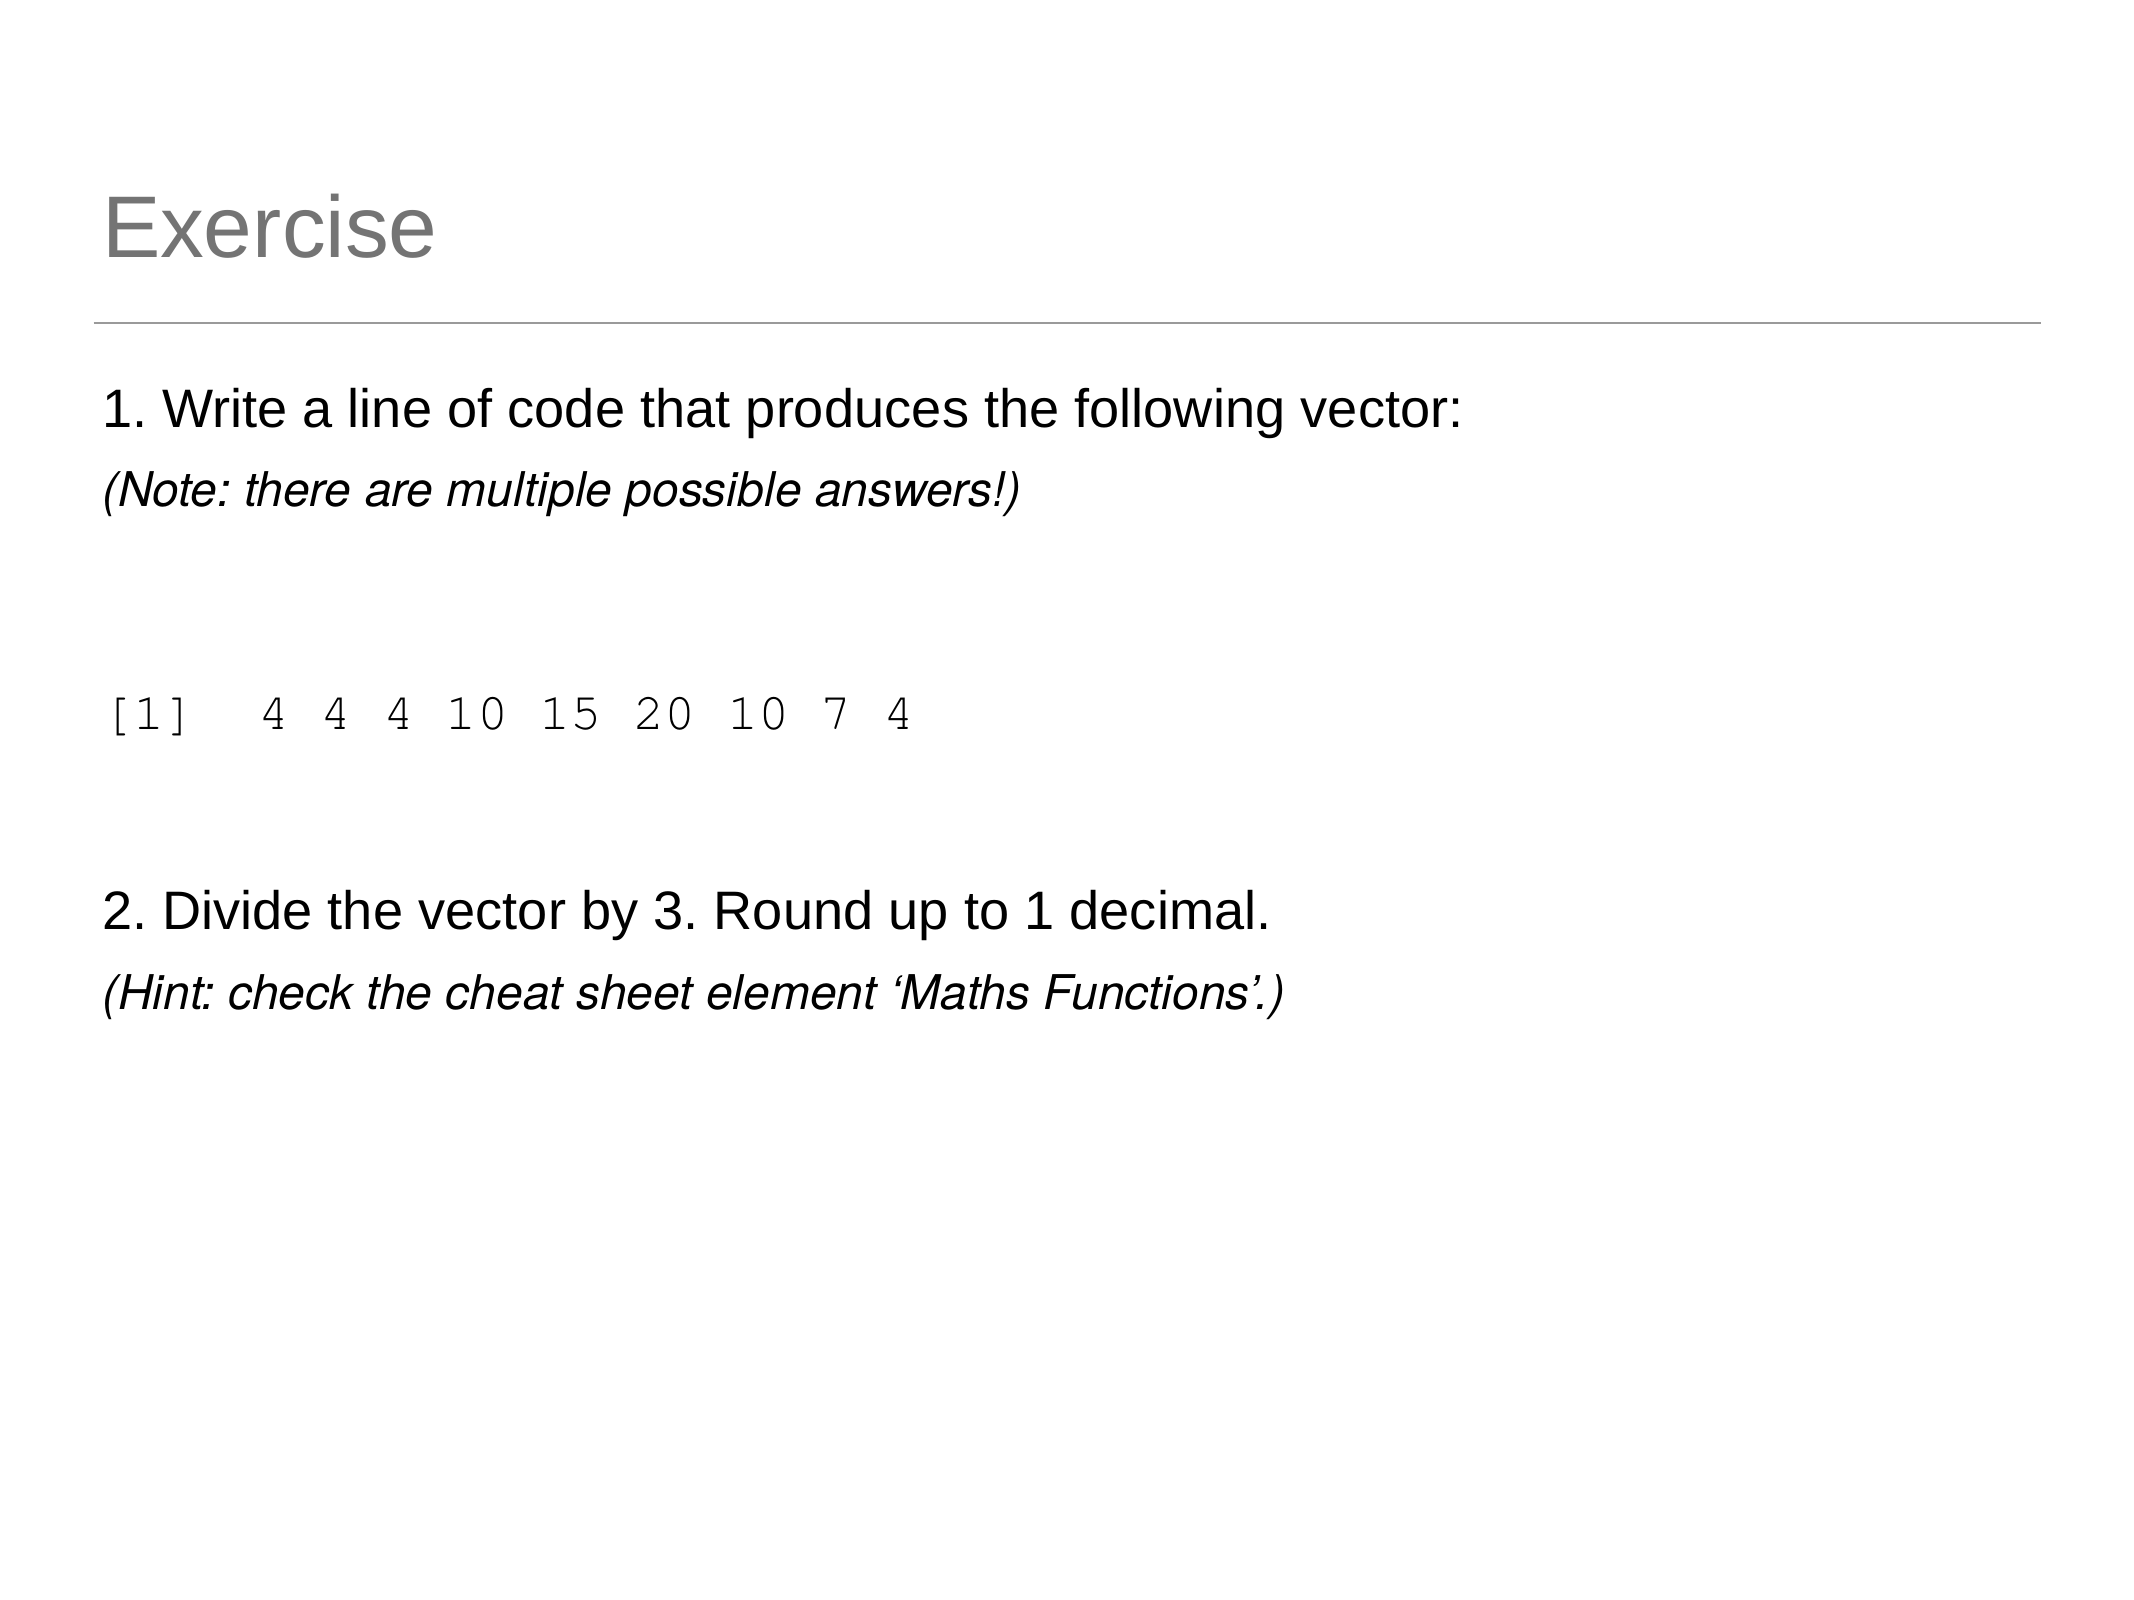

# Exercise
1. Write a line of code that produces the following vector:
(Note: there are multiple possible answers!)

[1]  4 4 4 10 15 20 10 7 4

2. Divide the vector by 3. Round up to 1 decimal.
(Hint: check the cheat sheet element ‘Maths Functions’.)